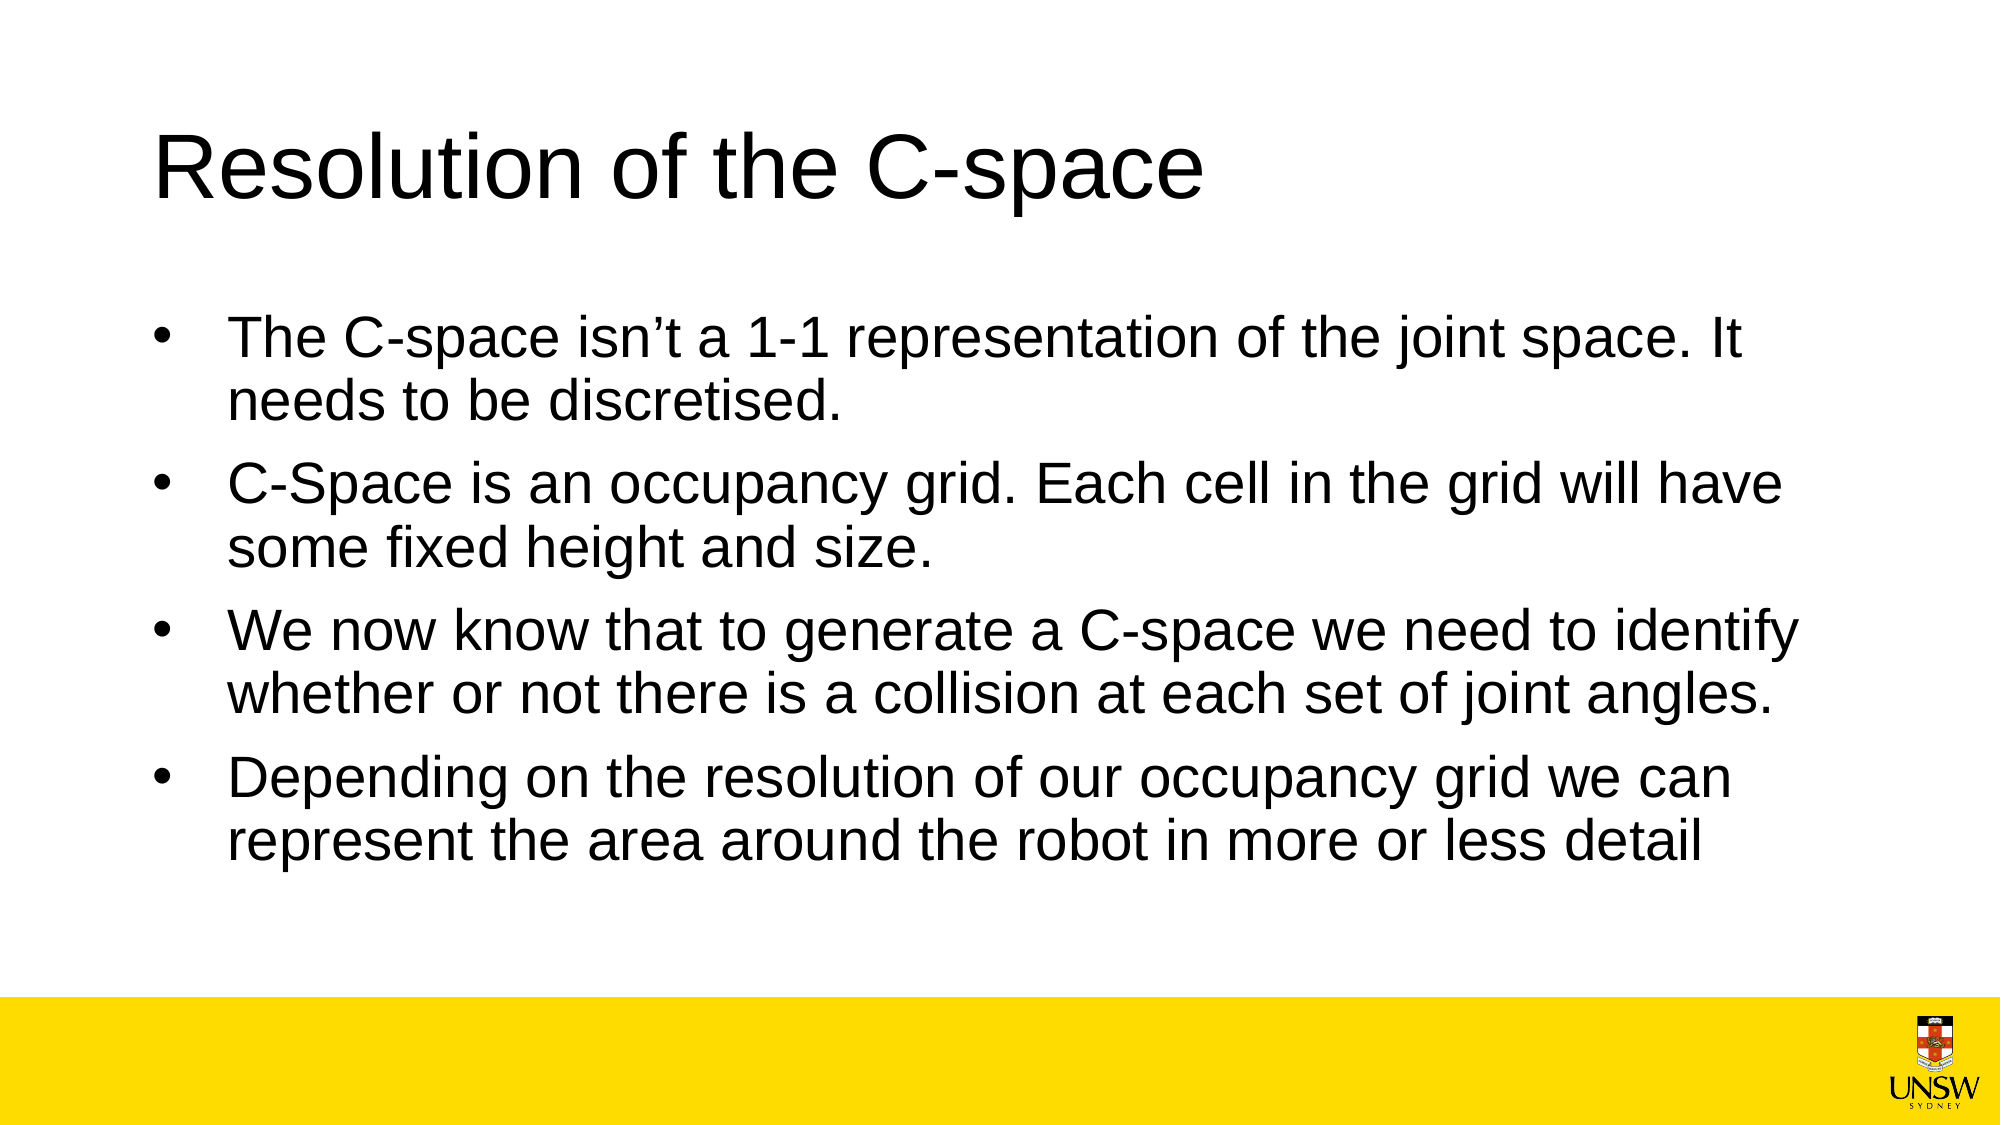

# Resolution of the C-space
The C-space isn’t a 1-1 representation of the joint space. It needs to be discretised.
C-Space is an occupancy grid. Each cell in the grid will have some fixed height and size.
We now know that to generate a C-space we need to identify whether or not there is a collision at each set of joint angles.
Depending on the resolution of our occupancy grid we can represent the area around the robot in more or less detail